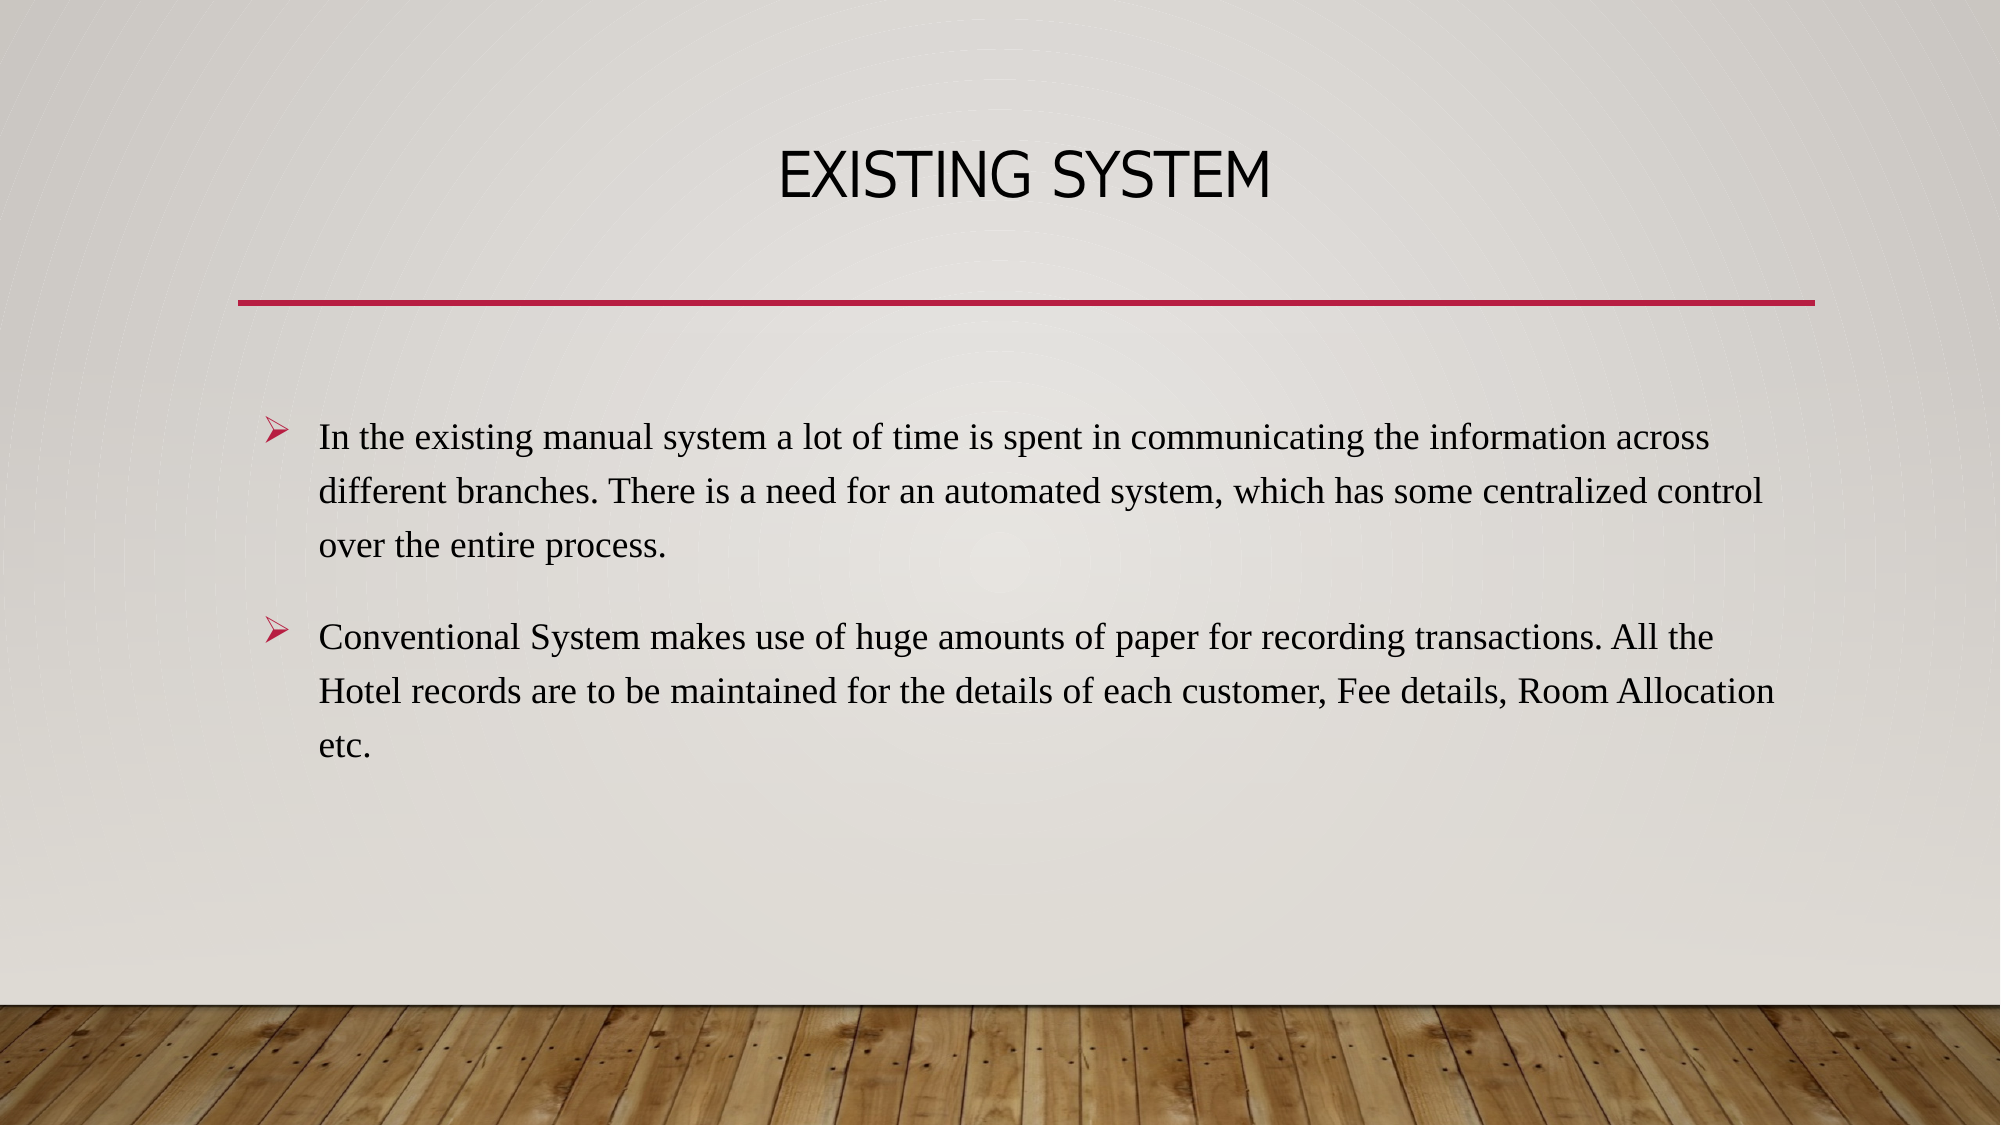

# Existing System
In the existing manual system a lot of time is spent in communicating the information across different branches. There is a need for an automated system, which has some centralized control over the entire process.
Conventional System makes use of huge amounts of paper for recording transactions. All the Hotel records are to be maintained for the details of each customer, Fee details, Room Allocation etc.